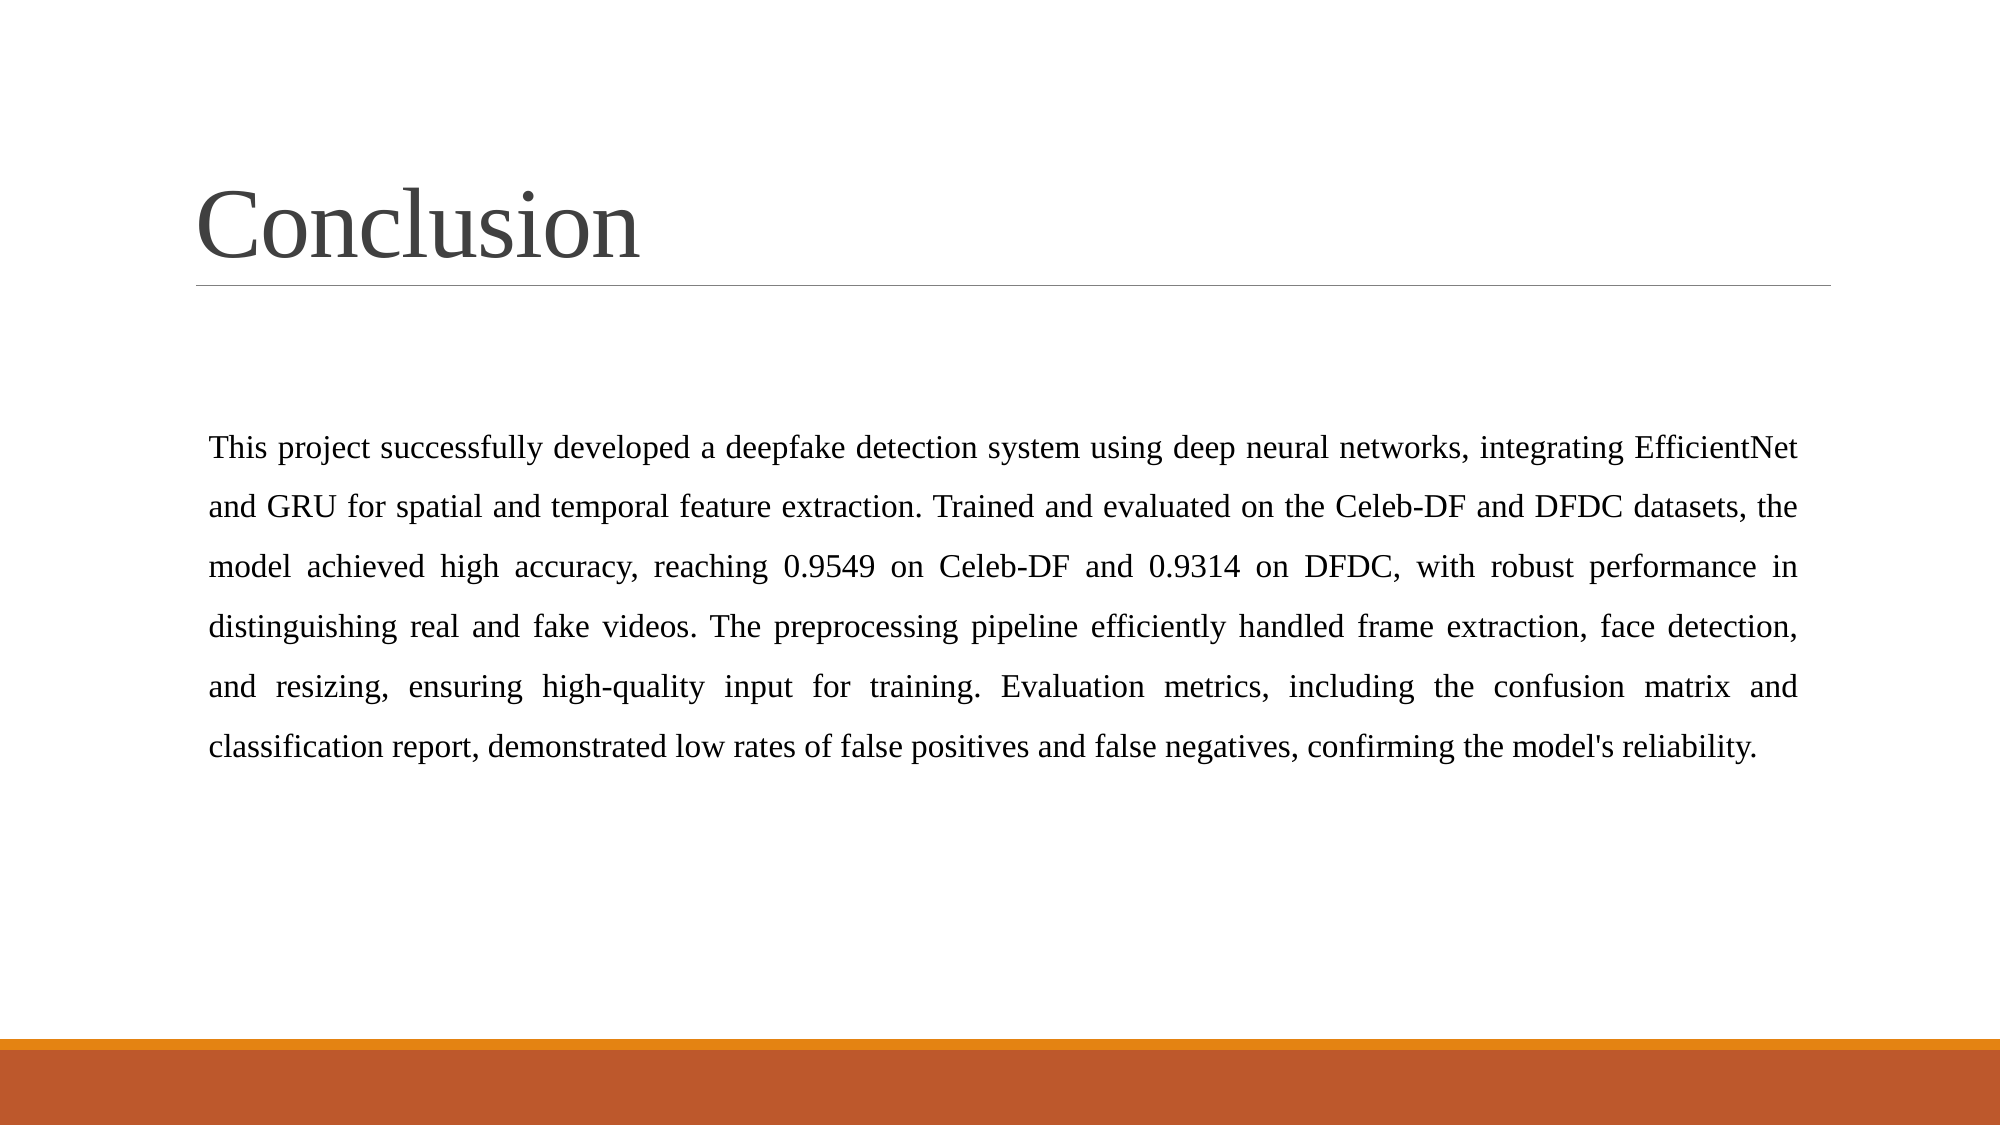

# Conclusion
This project successfully developed a deepfake detection system using deep neural networks, integrating EfficientNet and GRU for spatial and temporal feature extraction. Trained and evaluated on the Celeb-DF and DFDC datasets, the model achieved high accuracy, reaching 0.9549 on Celeb-DF and 0.9314 on DFDC, with robust performance in distinguishing real and fake videos. The preprocessing pipeline efficiently handled frame extraction, face detection, and resizing, ensuring high-quality input for training. Evaluation metrics, including the confusion matrix and classification report, demonstrated low rates of false positives and false negatives, confirming the model's reliability.